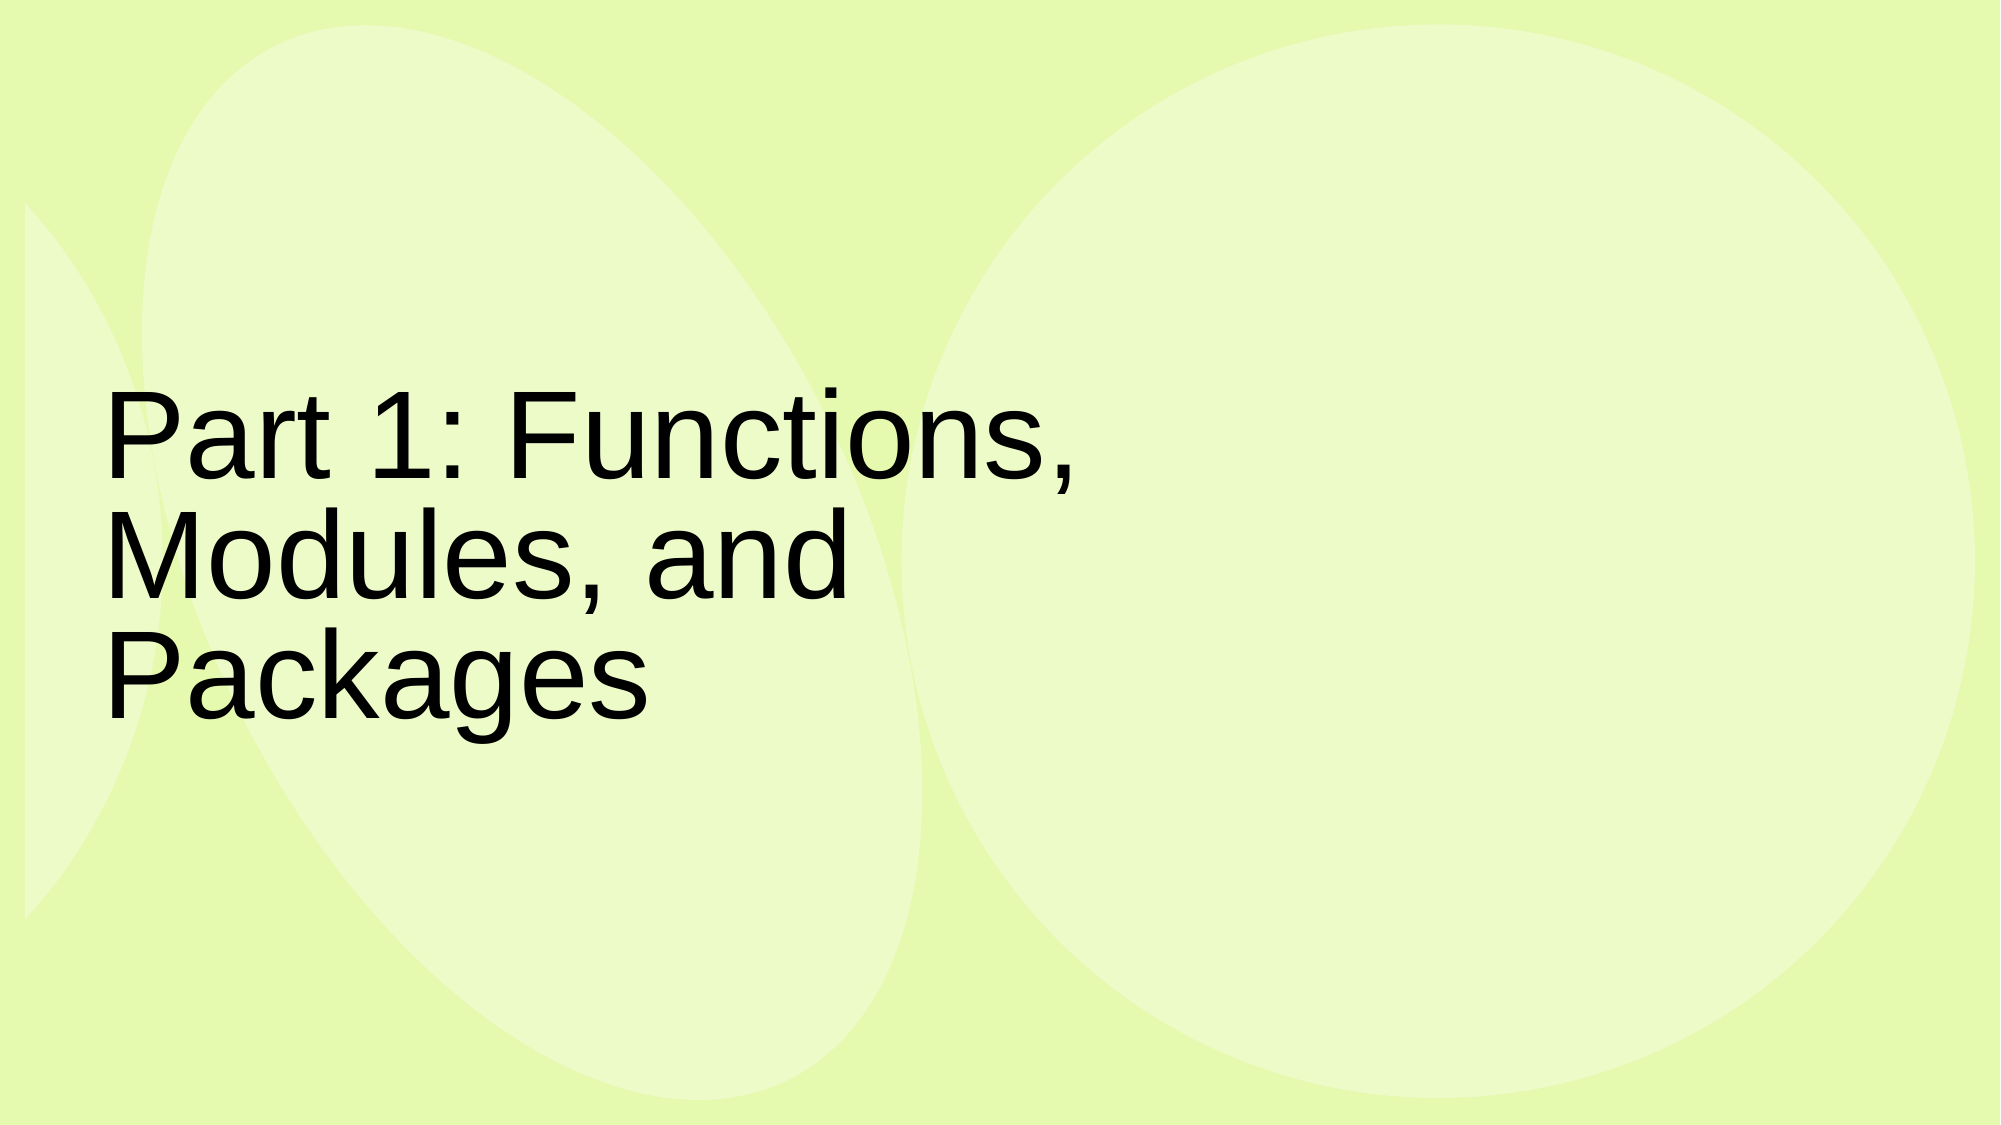

# Part 1: Functions, Modules, and Packages